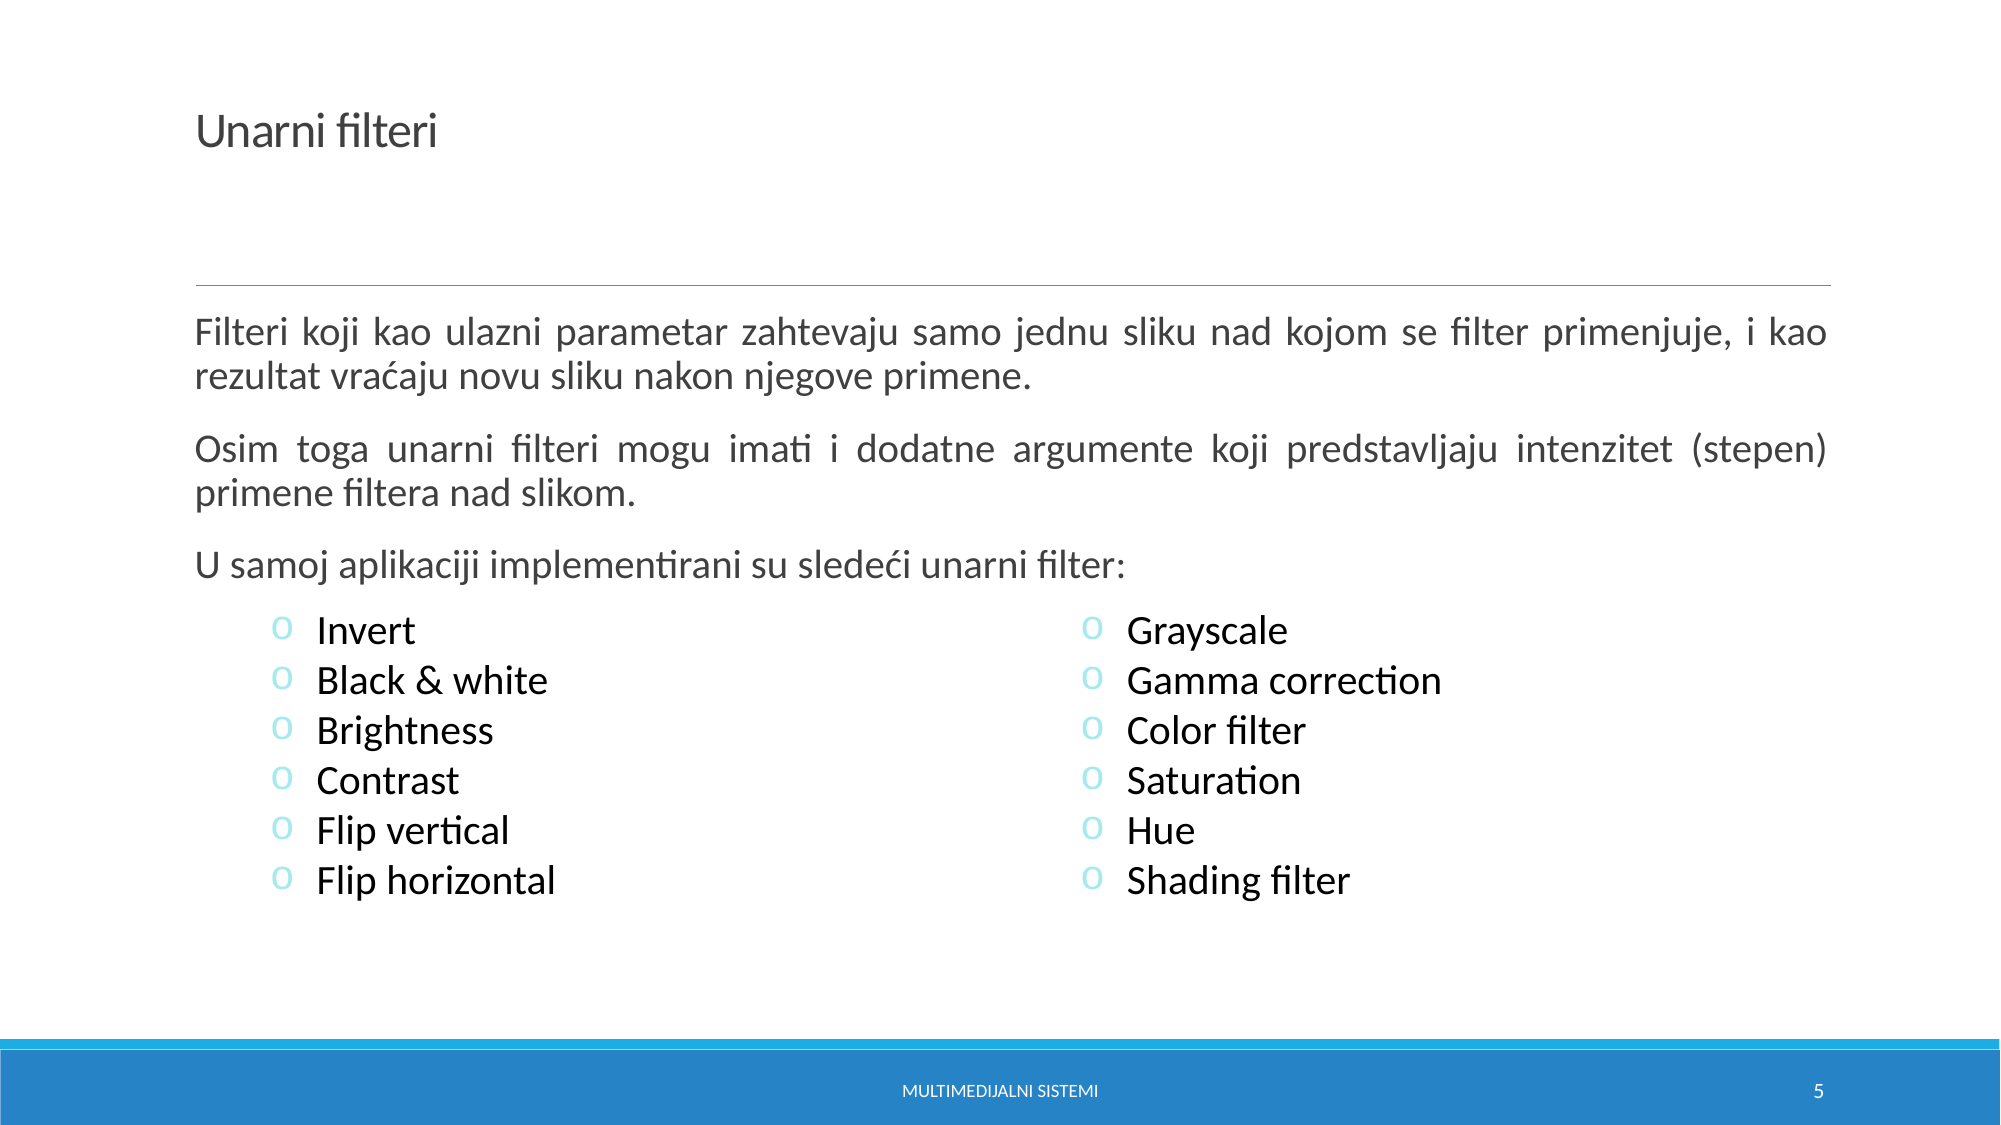

# Unarni filteri
Filteri koji kao ulazni parametar zahtevaju samo jednu sliku nad kojom se filter primenjuje, i kao rezultat vraćaju novu sliku nakon njegove primene.
Osim toga unarni filteri mogu imati i dodatne argumente koji predstavljaju intenzitet (stepen) primene filtera nad slikom.
U samoj aplikaciji implementirani su sledeći unarni filter:

Invert
Black & white
Brightness
Contrast
Flip vertical
Flip horizontal
Grayscale
Gamma correction
Color filter
Saturation
Hue
Shading filter
Multimedijalni sistemi
5